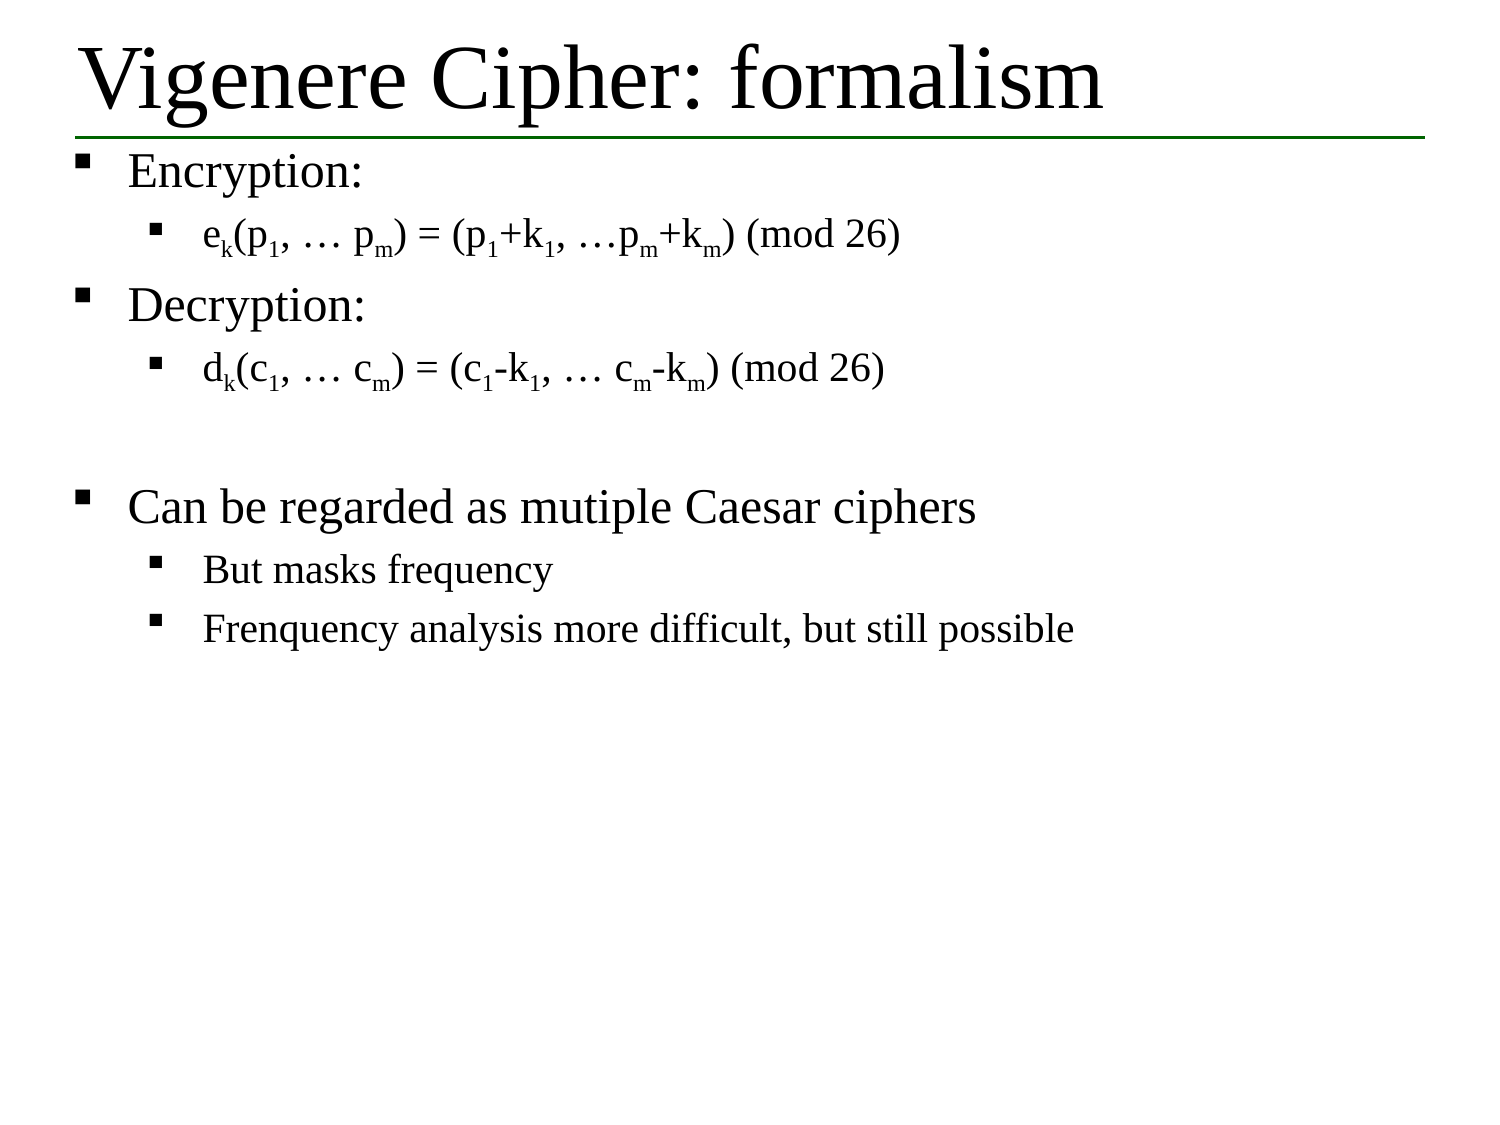

# Vigenere Cipher: formalism
Encryption:
ek(p1, … pm) = (p1+k1, …pm+km) (mod 26)
Decryption:
dk(c1, … cm) = (c1-k1, … cm-km) (mod 26)

Can be regarded as mutiple Caesar ciphers
But masks frequency
Frenquency analysis more difficult, but still possible

23